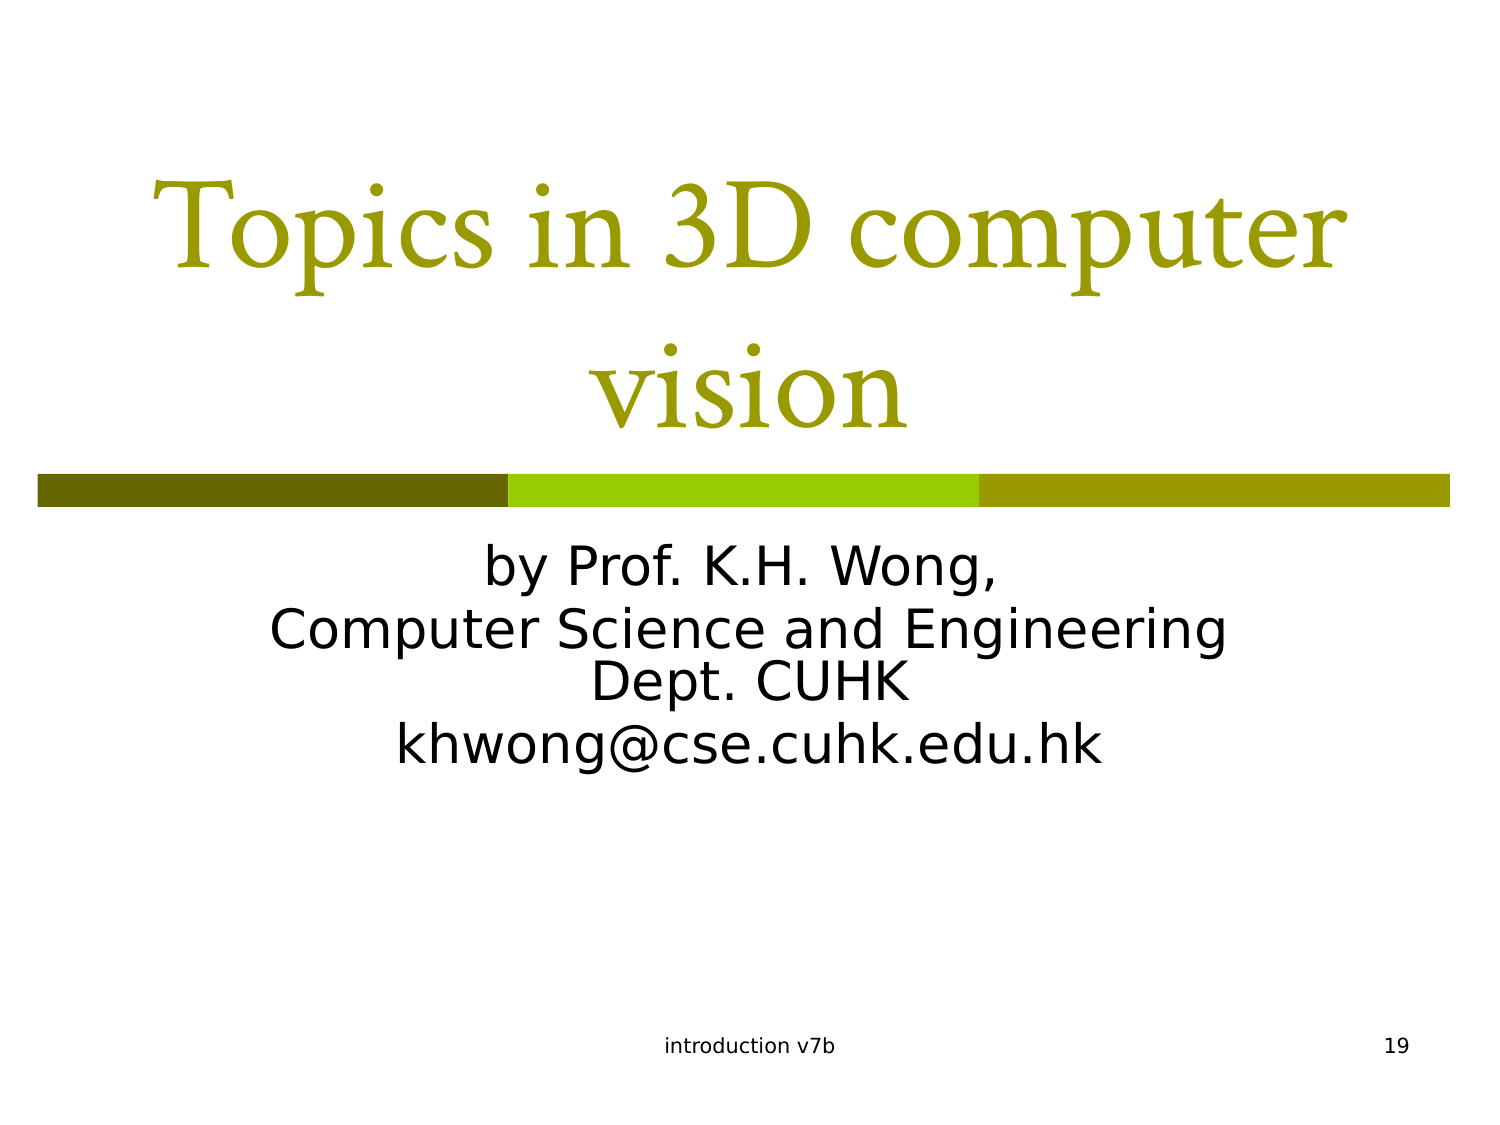

# Topics in 3D computer vision
by Prof. K.H. Wong,
Computer Science and Engineering Dept. CUHK
khwong@cse.cuhk.edu.hk
introduction v7b
19